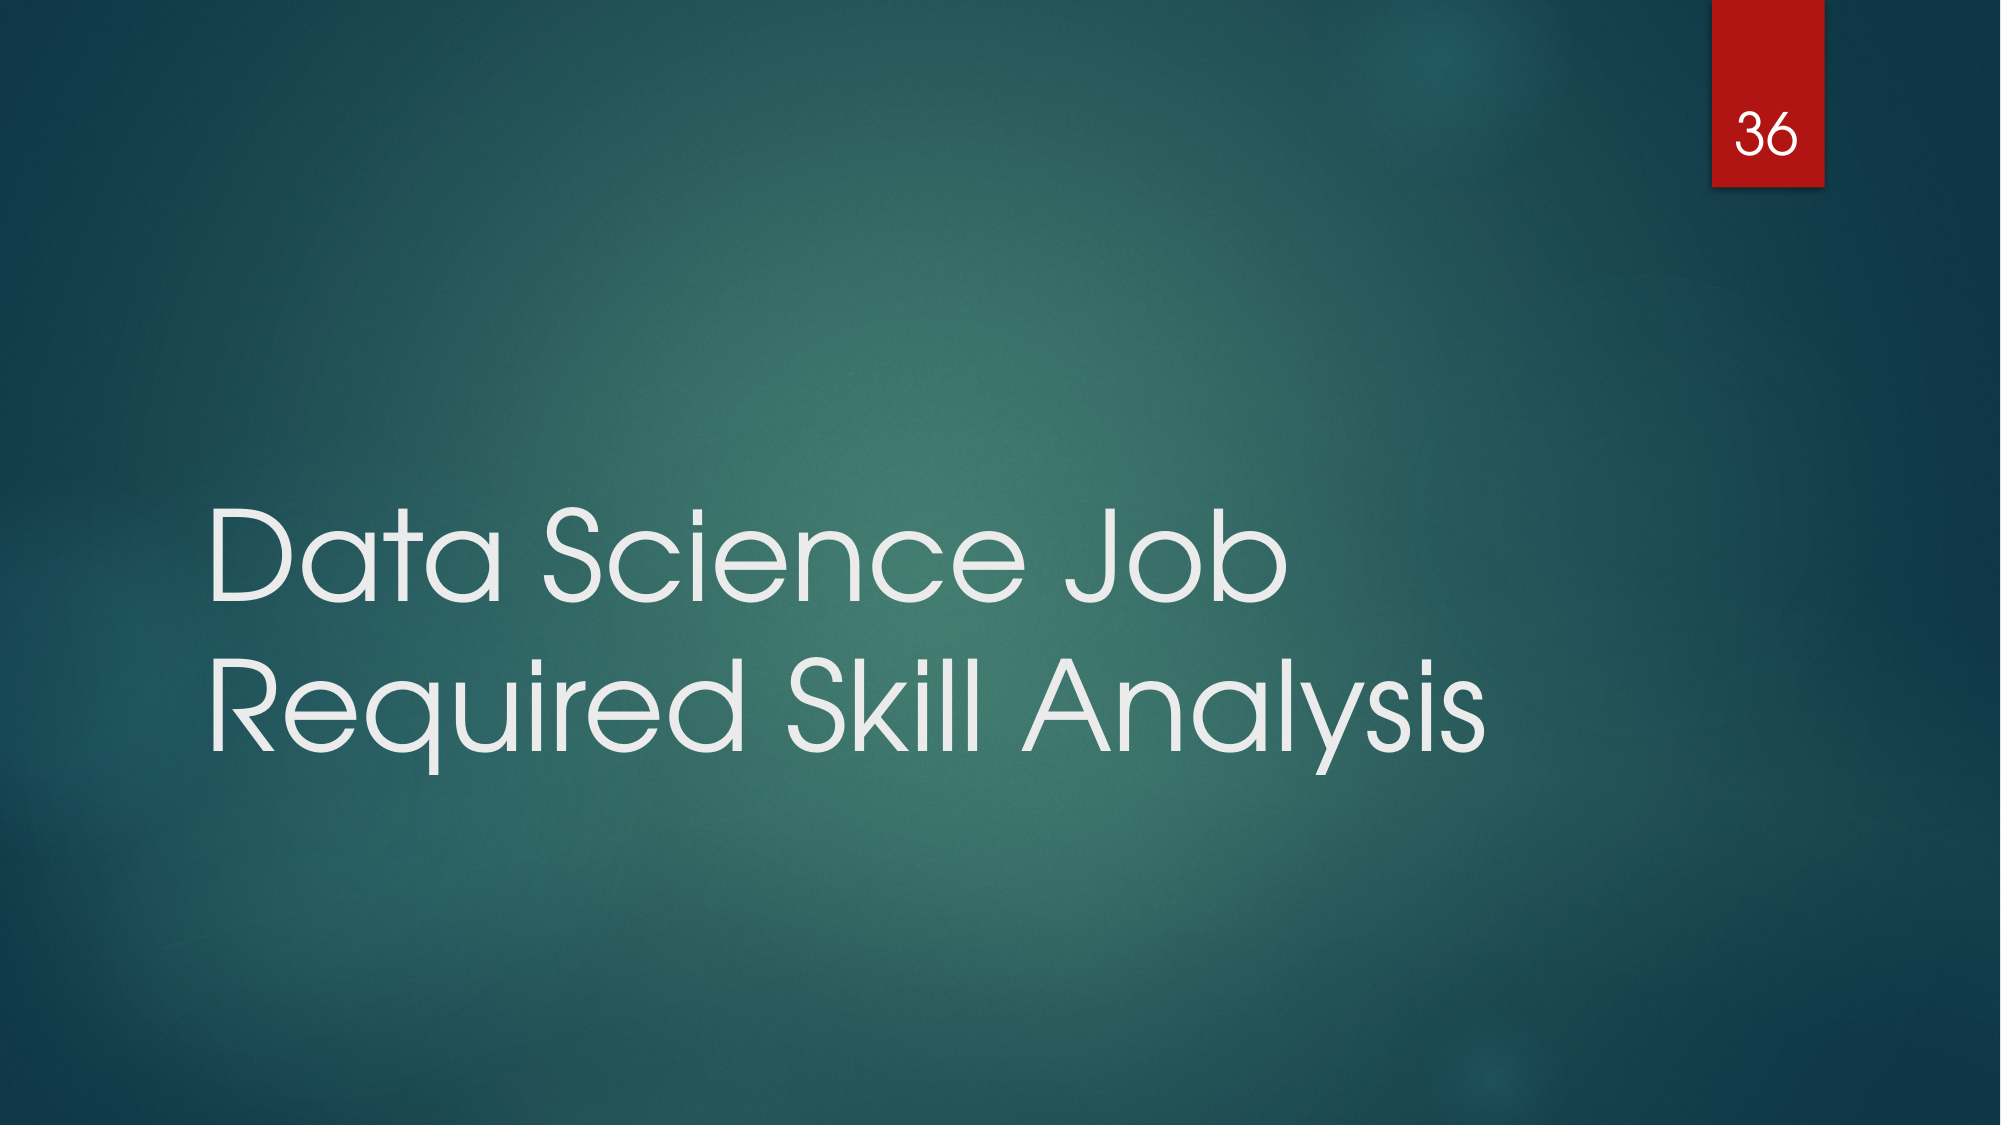

36
# Data Science Job Required Skill Analysis